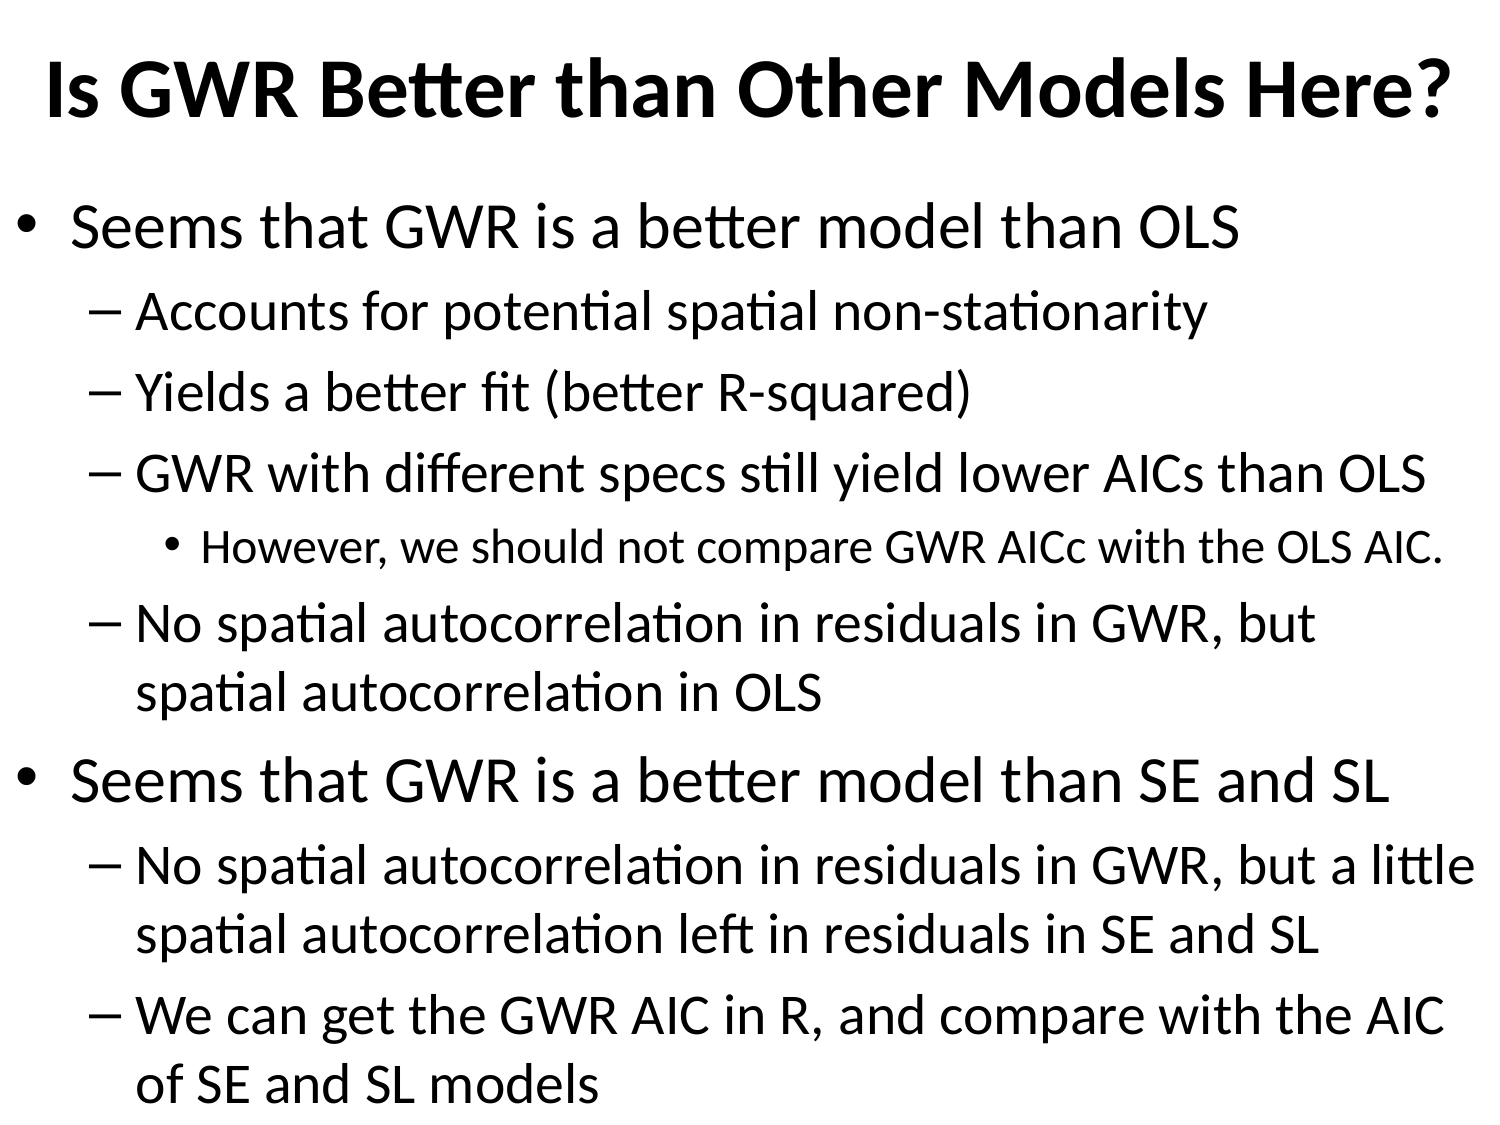

# Is GWR Better than Other Models Here?
Seems that GWR is a better model than OLS
Accounts for potential spatial non-stationarity
Yields a better fit (better R-squared)
GWR with different specs still yield lower AICs than OLS
However, we should not compare GWR AICc with the OLS AIC.
No spatial autocorrelation in residuals in GWR, but spatial autocorrelation in OLS
Seems that GWR is a better model than SE and SL
No spatial autocorrelation in residuals in GWR, but a little spatial autocorrelation left in residuals in SE and SL
We can get the GWR AIC in R, and compare with the AIC of SE and SL models